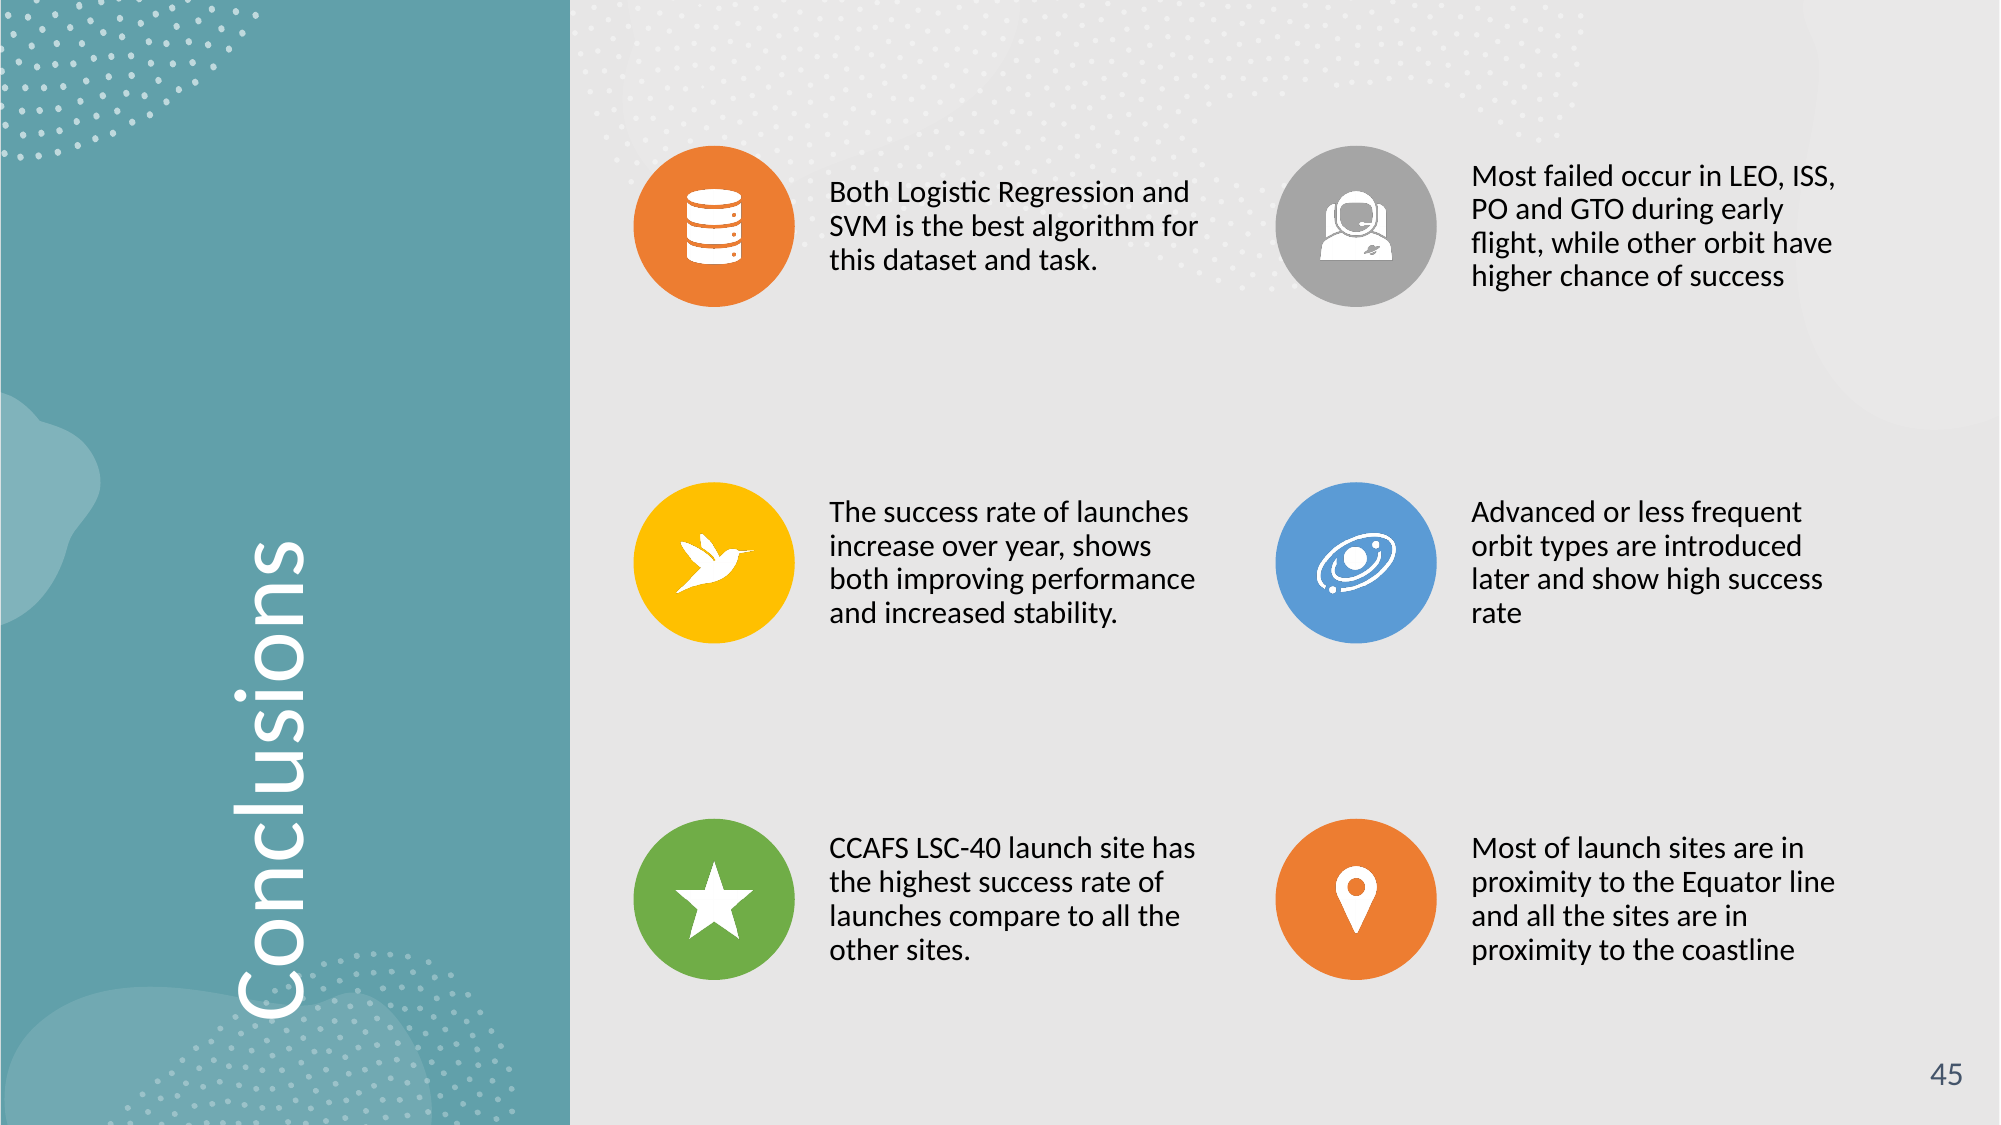

Both Logistic Regression and SVM is the best algorithm for this dataset and task.
Most failed occur in LEO, ISS, PO and GTO during early flight, while other orbit have higher chance of success
The success rate of launches increase over year, shows both improving performance and increased stability.
Advanced or less frequent orbit types are introduced later and show high success rate
CCAFS LSC-40 launch site has the highest success rate of launches compare to all the other sites.
Most of launch sites are in proximity to the Equator line and all the sites are in proximity to the coastline
Conclusions
45